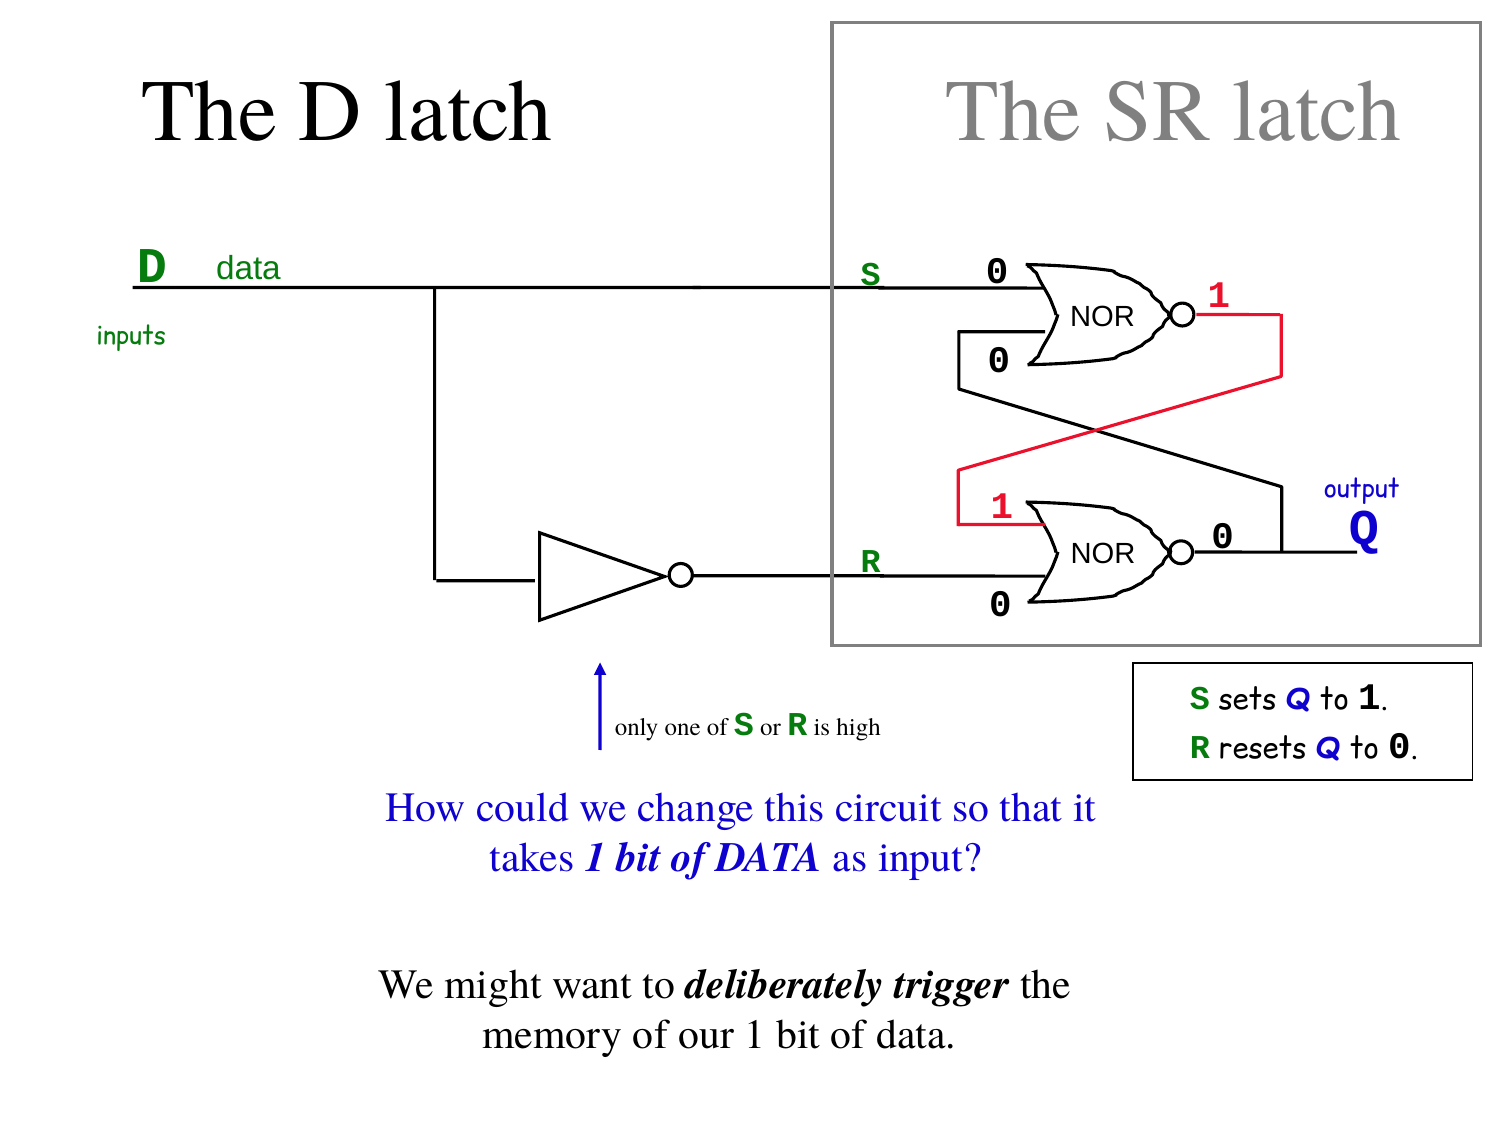

The SR latch
The D latch
D
data
0
S
1

NOR

inputs

0

output
1
Q

0

NOR
R

0

S sets Q to 1.
only one of S or R is high
R resets Q to 0.
 How could we change this circuit so that it takes 1 bit of DATA as input?
We might want to deliberately trigger the memory of our 1 bit of data.